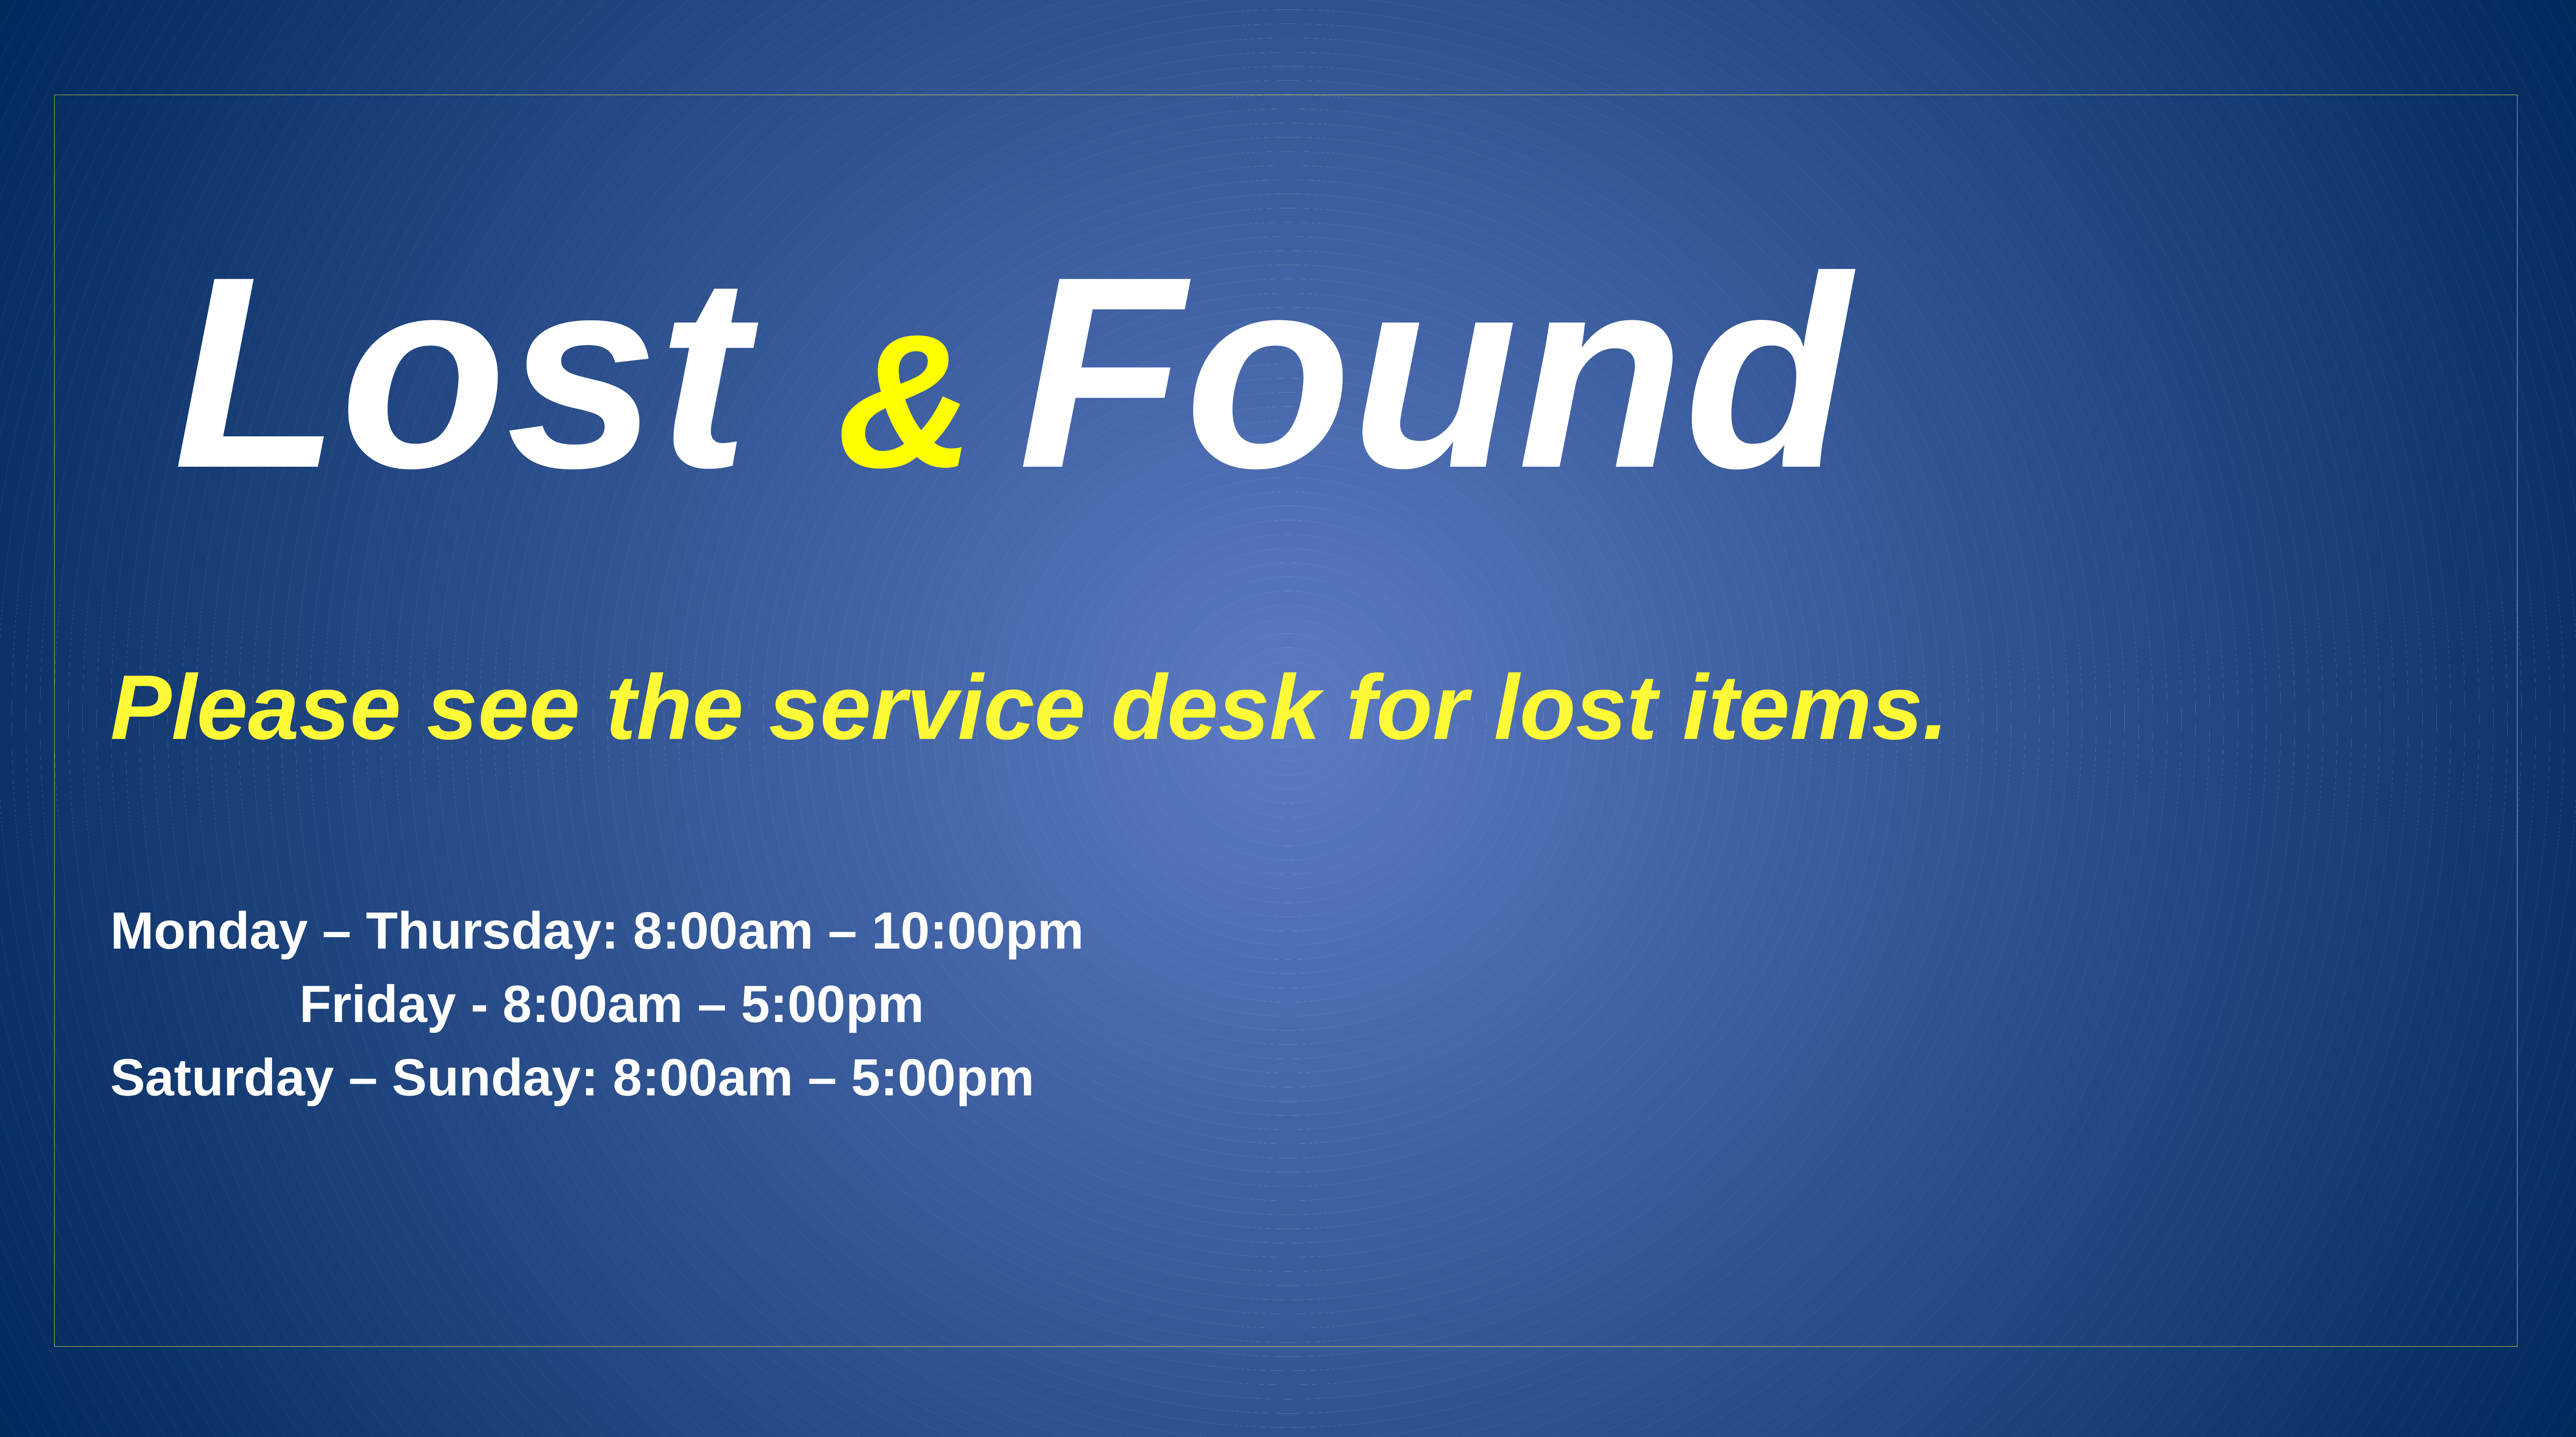

#

	 Lost  & Found

	Please see the service desk for lost items.

			Monday – Thursday: 8:00am – 10:00pm
			             Friday - 8:00am – 5:00pm
			Saturday – Sunday: 8:00am – 5:00pm